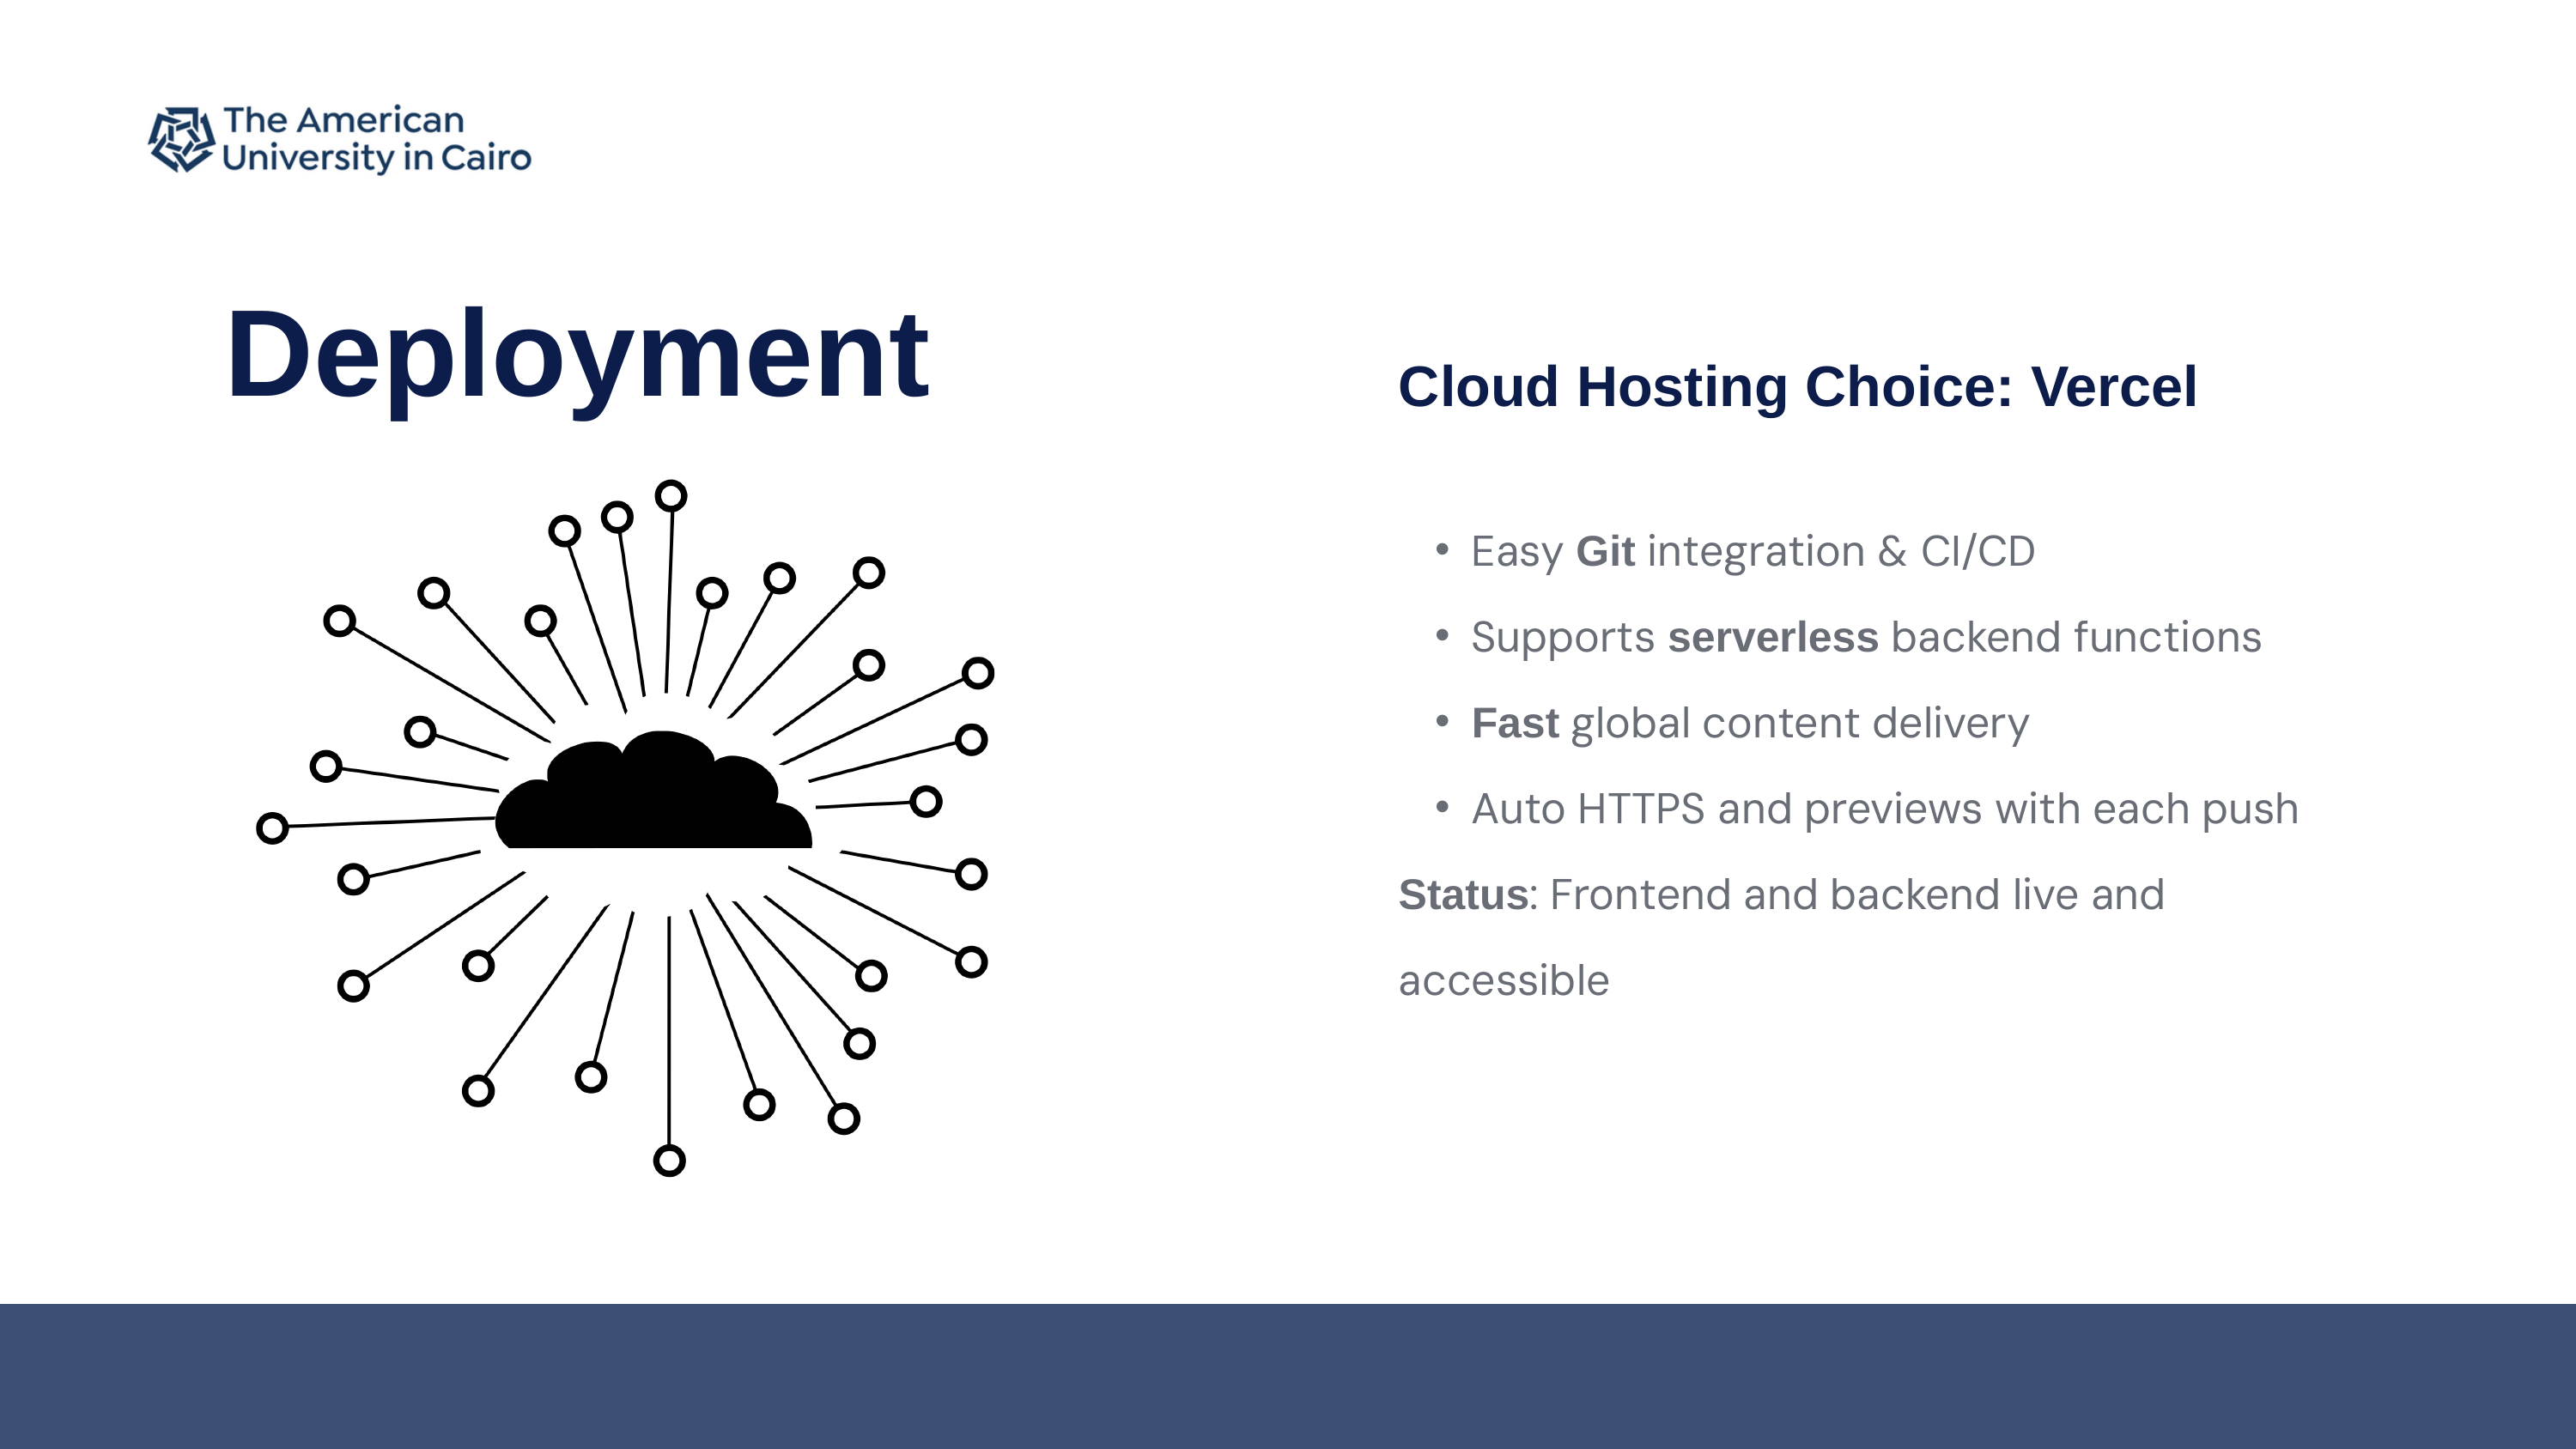

Deployment
Cloud Hosting Choice: Vercel

Easy Git integration & CI/CD
Supports serverless backend functions
Fast global content delivery
Auto HTTPS and previews with each push
Status: Frontend and backend live and accessible